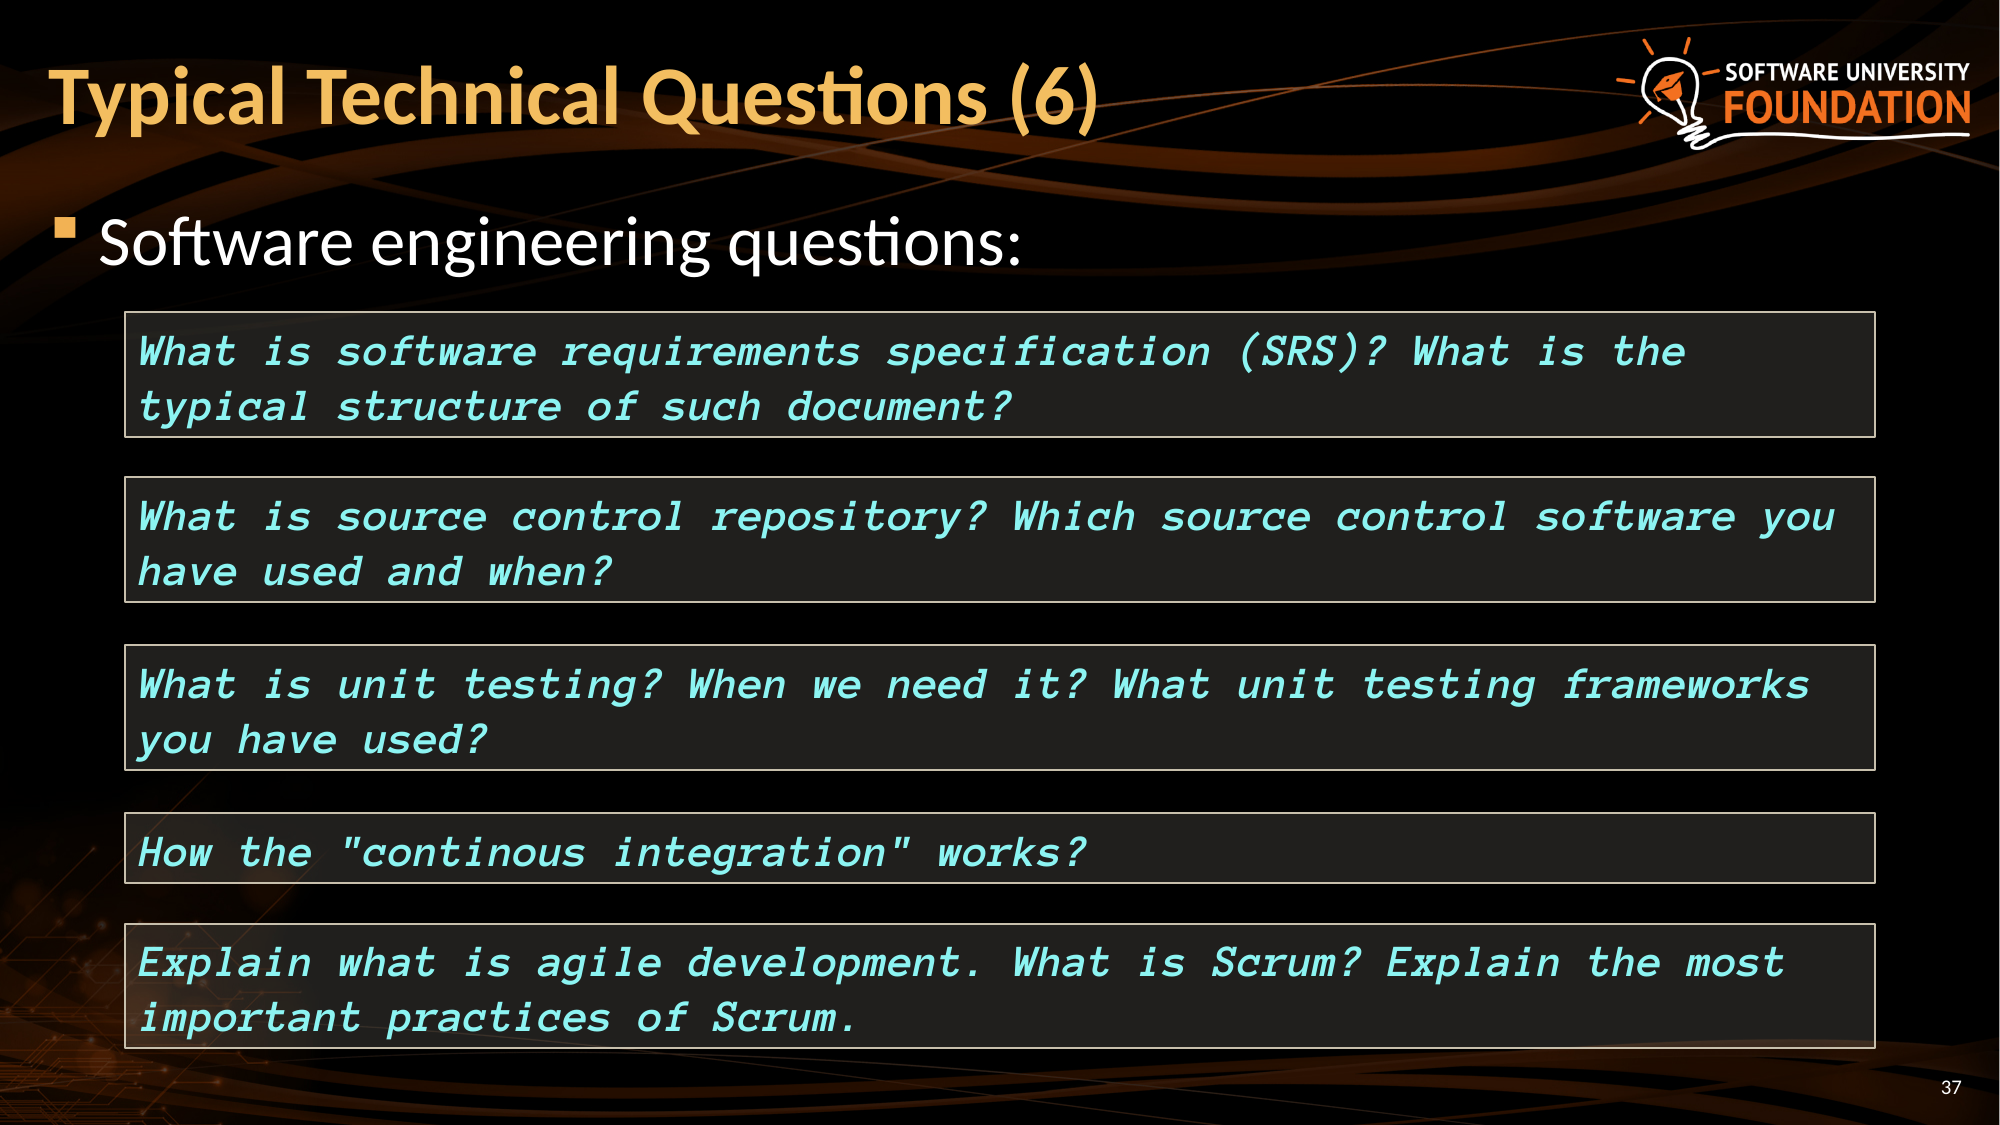

# Typical Technical Questions (6)
Software engineering questions:
What is software requirements specification (SRS)? What is the typical structure of such document?
What is source control repository? Which source control software you have used and when?
What is unit testing? When we need it? What unit testing frameworks you have used?
How the "continous integration" works?
Explain what is agile development. What is Scrum? Explain the most important practices of Scrum.
37